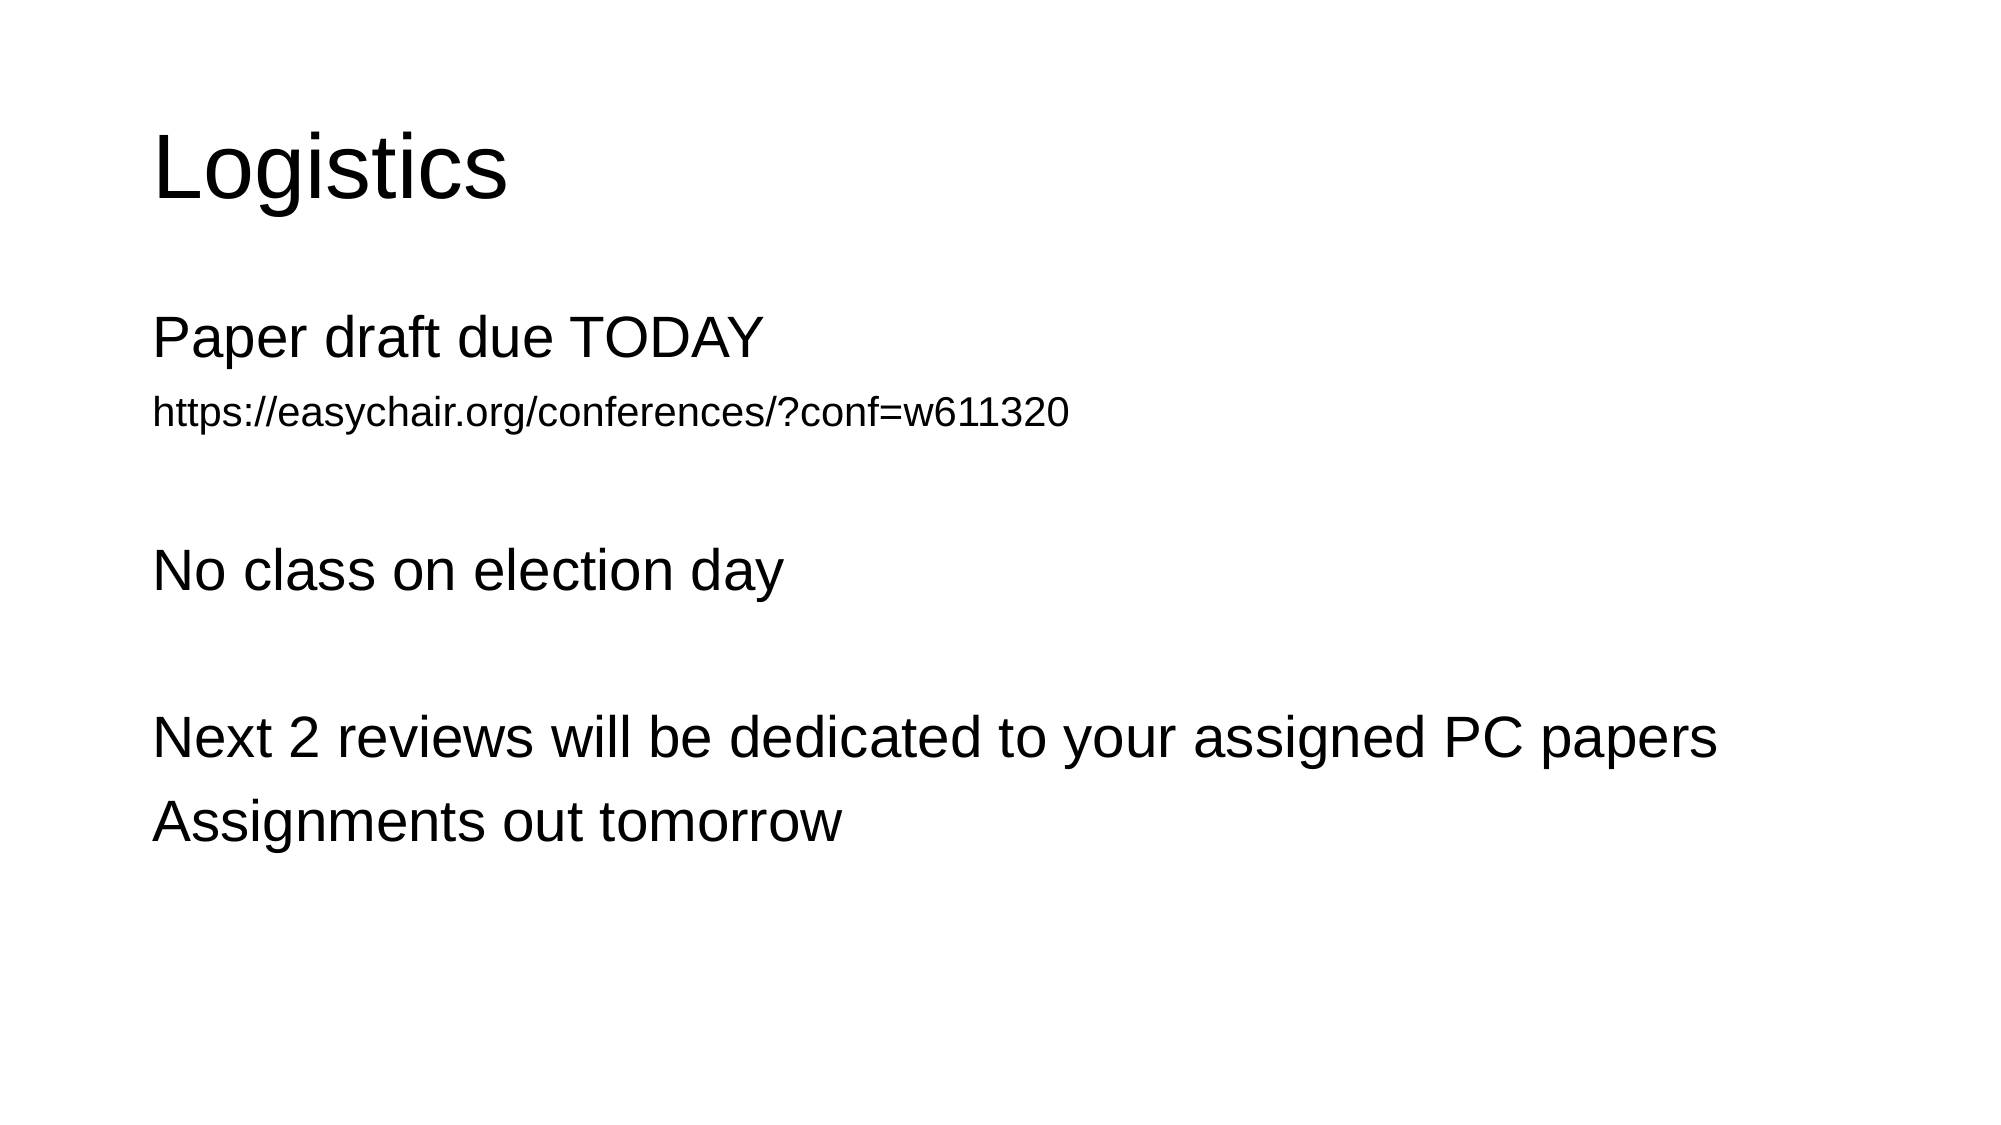

# Logistics
Paper draft due TODAY
https://easychair.org/conferences/?conf=w611320

No class on election day

Next 2 reviews will be dedicated to your assigned PC papers
Assignments out tomorrow